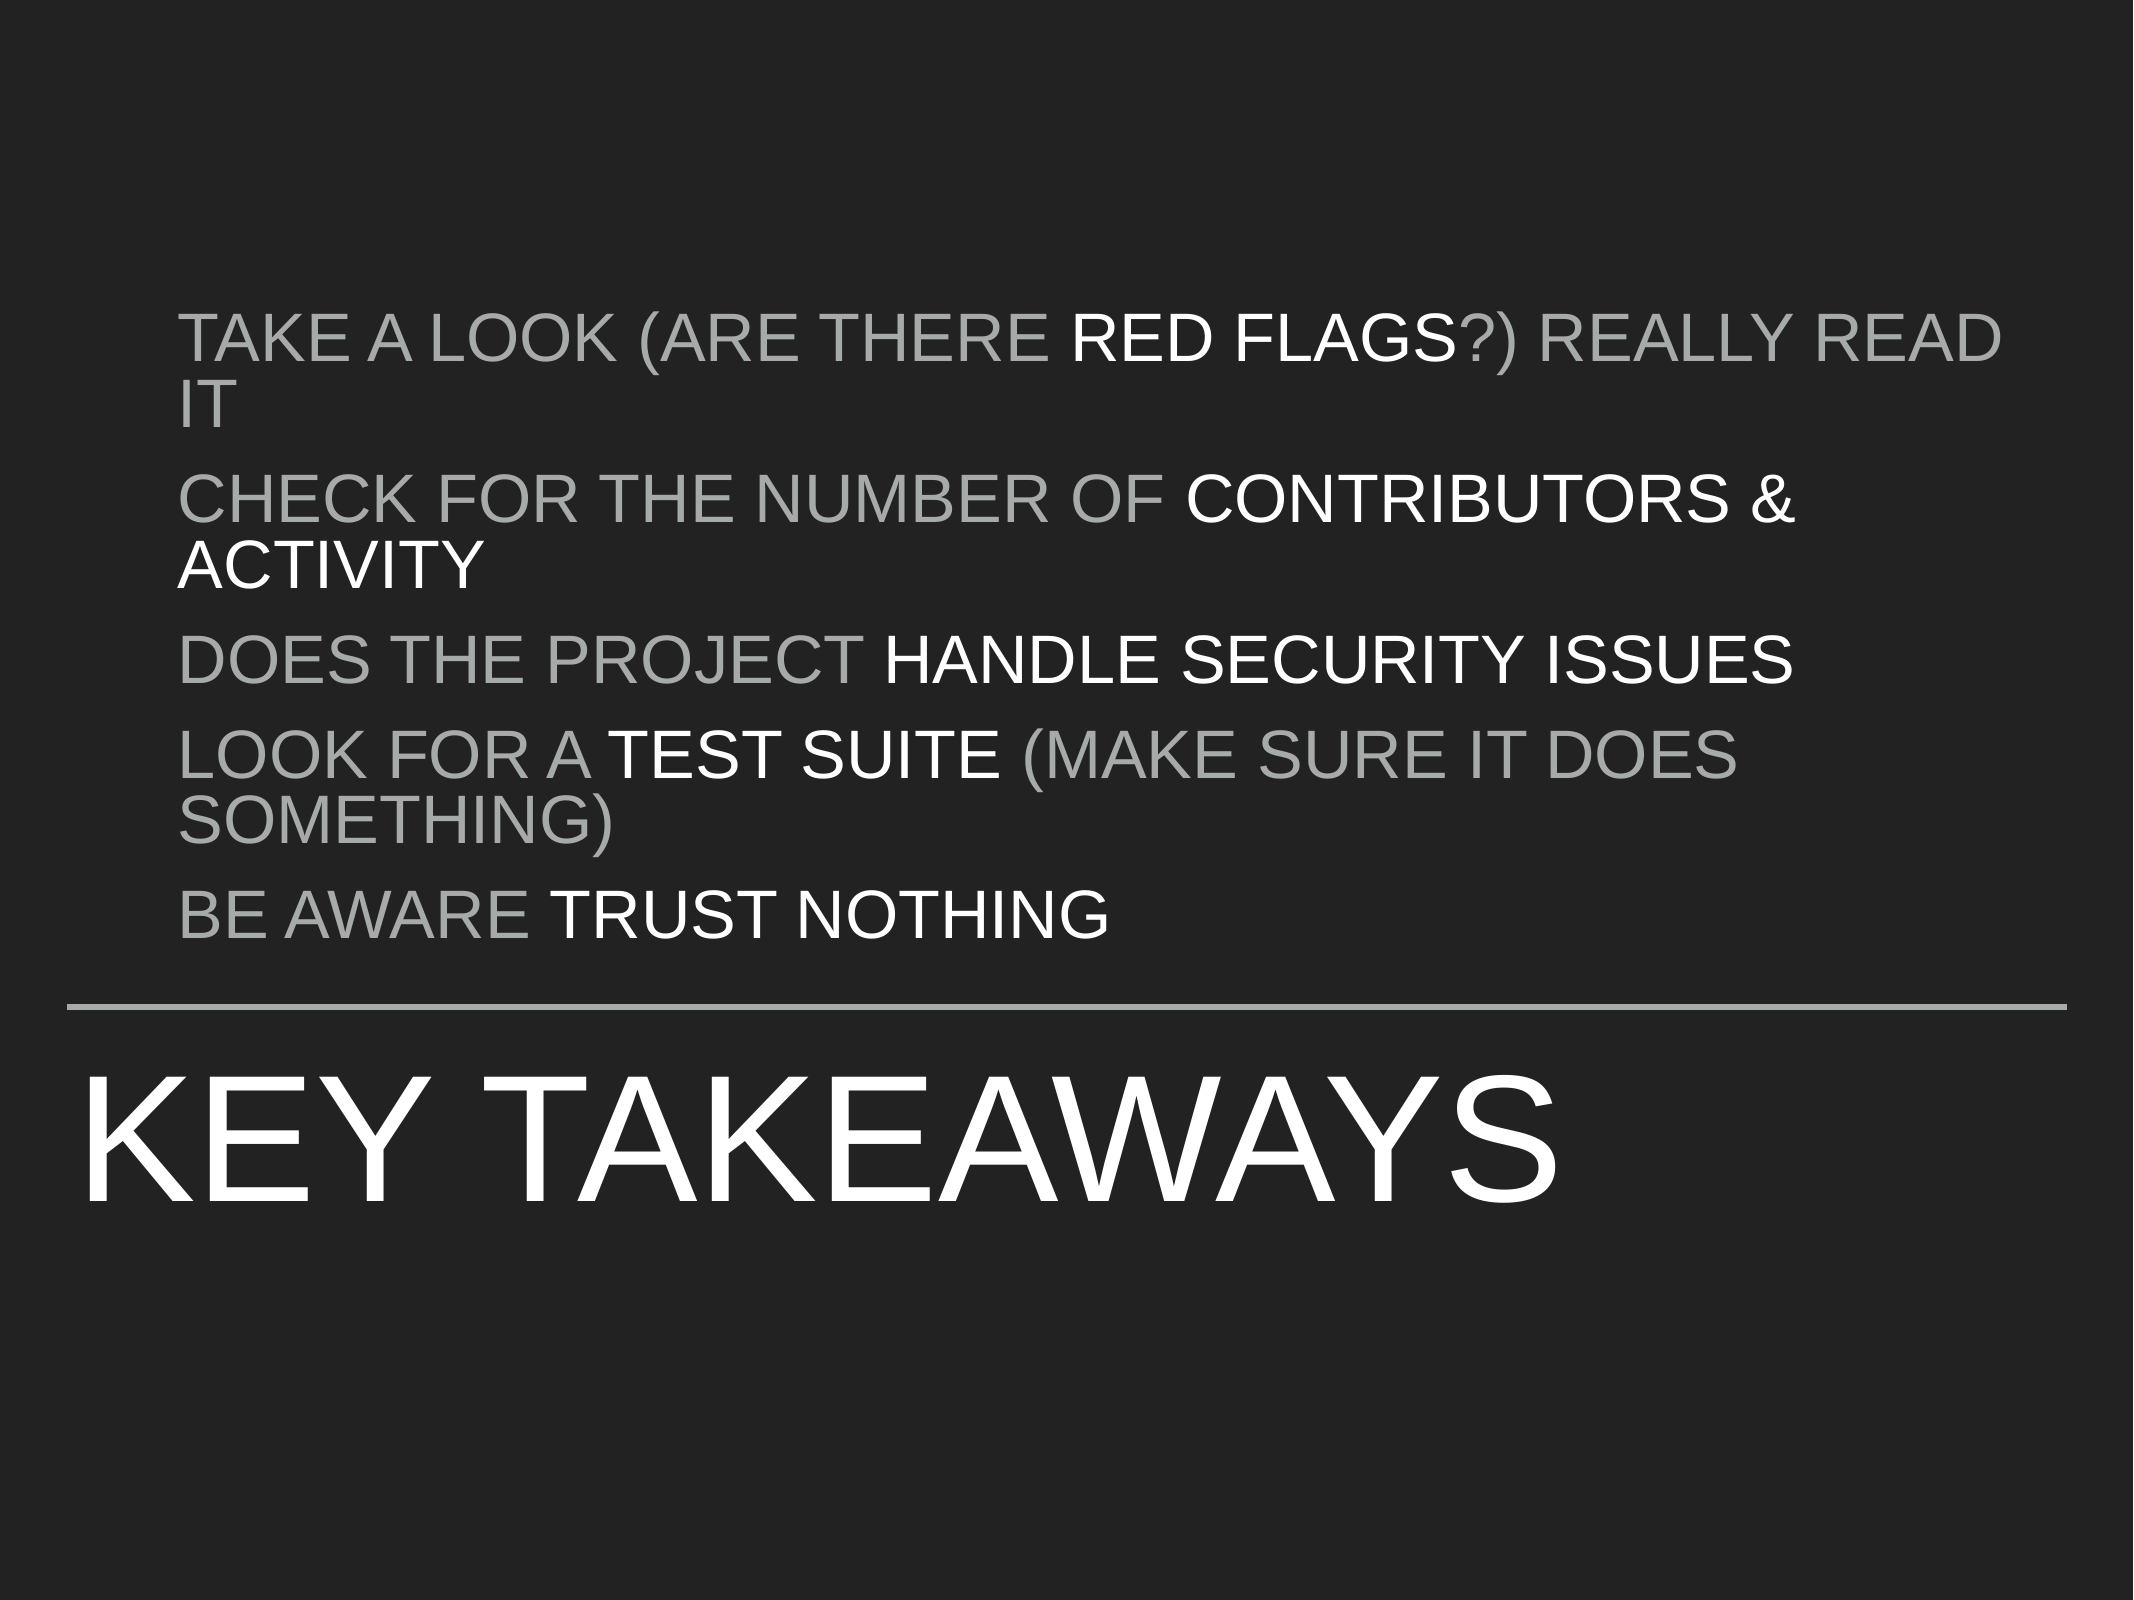

As a reviewer I have seen many similar mistaken assumptions and poorly vetted packages.  Better choices make projects more secure and able to ship faster.

Take a look (Are there red Flags?) Really Read it
Check for the number of contributors & activity
Does the project handle security issues
Look for a test suite (make sure it does something)
Be aware Trust nothing
# Key Takeaways